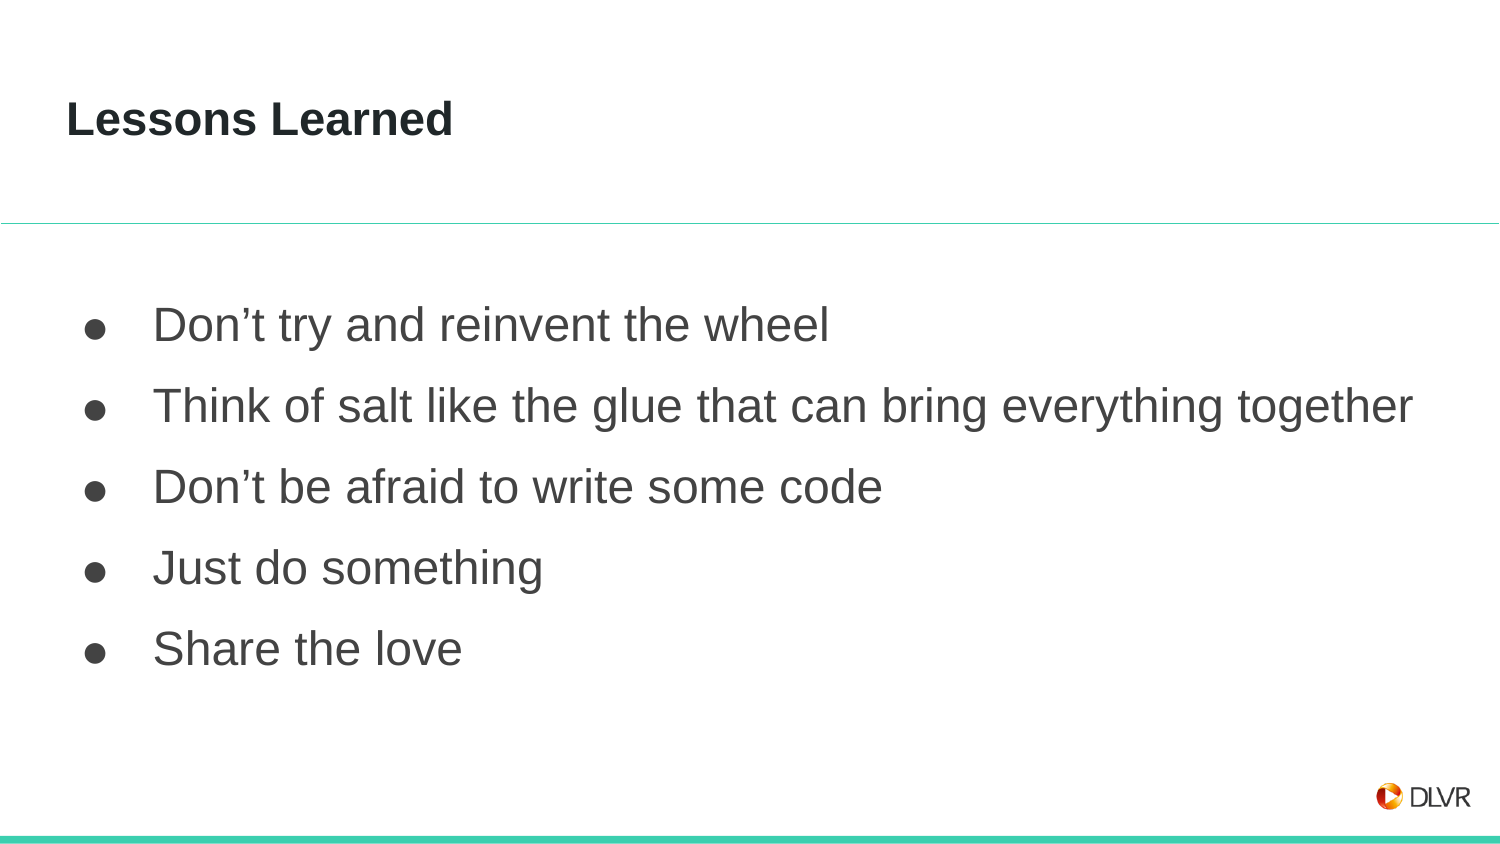

# Lessons Learned

Don’t try and reinvent the wheel
Think of salt like the glue that can bring everything together
Don’t be afraid to write some code
Just do something
Share the love